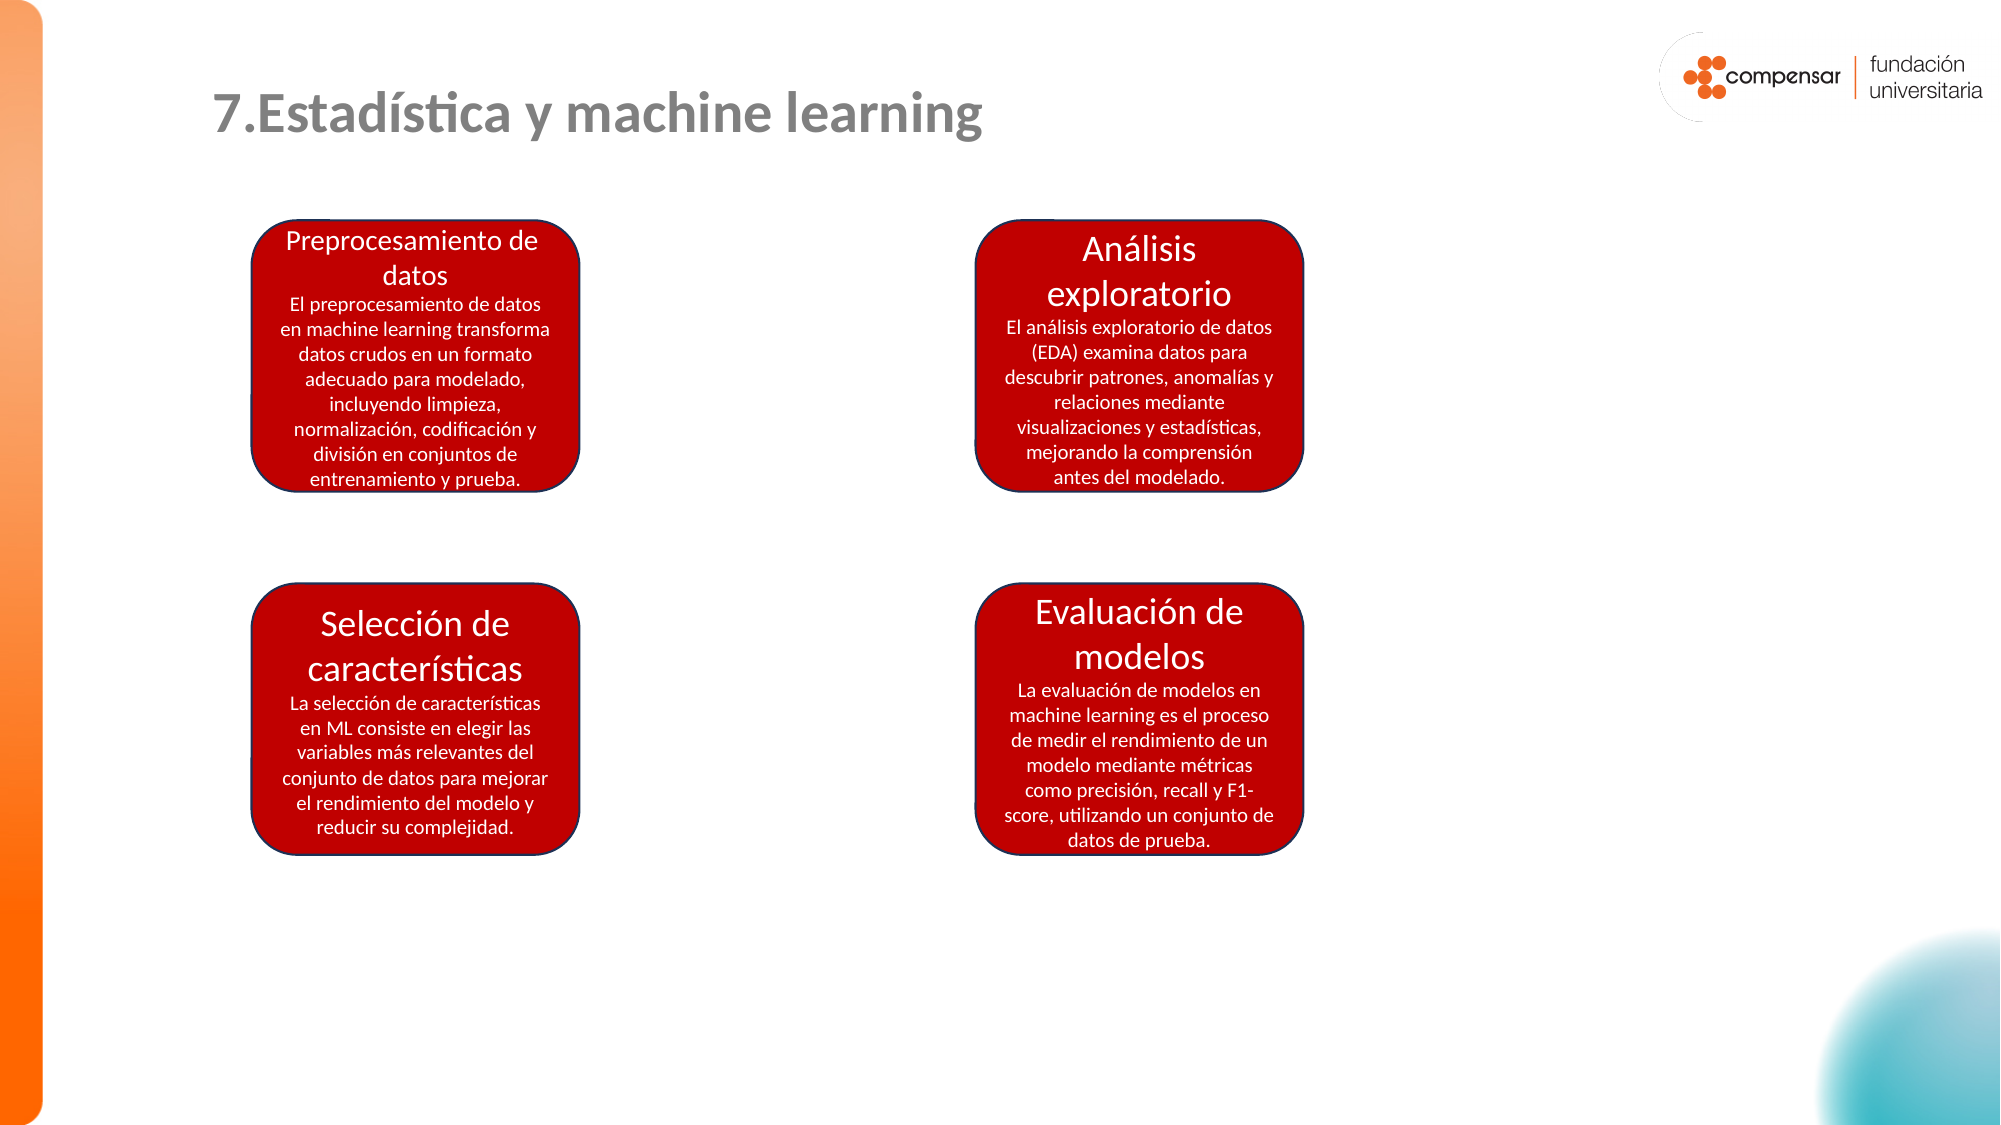

7.Estadística y machine learning

Análisis exploratorio
El análisis exploratorio de datos (EDA) examina datos para descubrir patrones, anomalías y relaciones mediante visualizaciones y estadísticas, mejorando la comprensión antes del modelado.
Preprocesamiento de datos
El preprocesamiento de datos en machine learning transforma datos crudos en un formato adecuado para modelado, incluyendo limpieza, normalización, codificación y división en conjuntos de entrenamiento y prueba.
Selección de características
La selección de características en ML consiste en elegir las variables más relevantes del conjunto de datos para mejorar el rendimiento del modelo y reducir su complejidad.
Evaluación de modelos
La evaluación de modelos en machine learning es el proceso de medir el rendimiento de un modelo mediante métricas como precisión, recall y F1-score, utilizando un conjunto de datos de prueba.